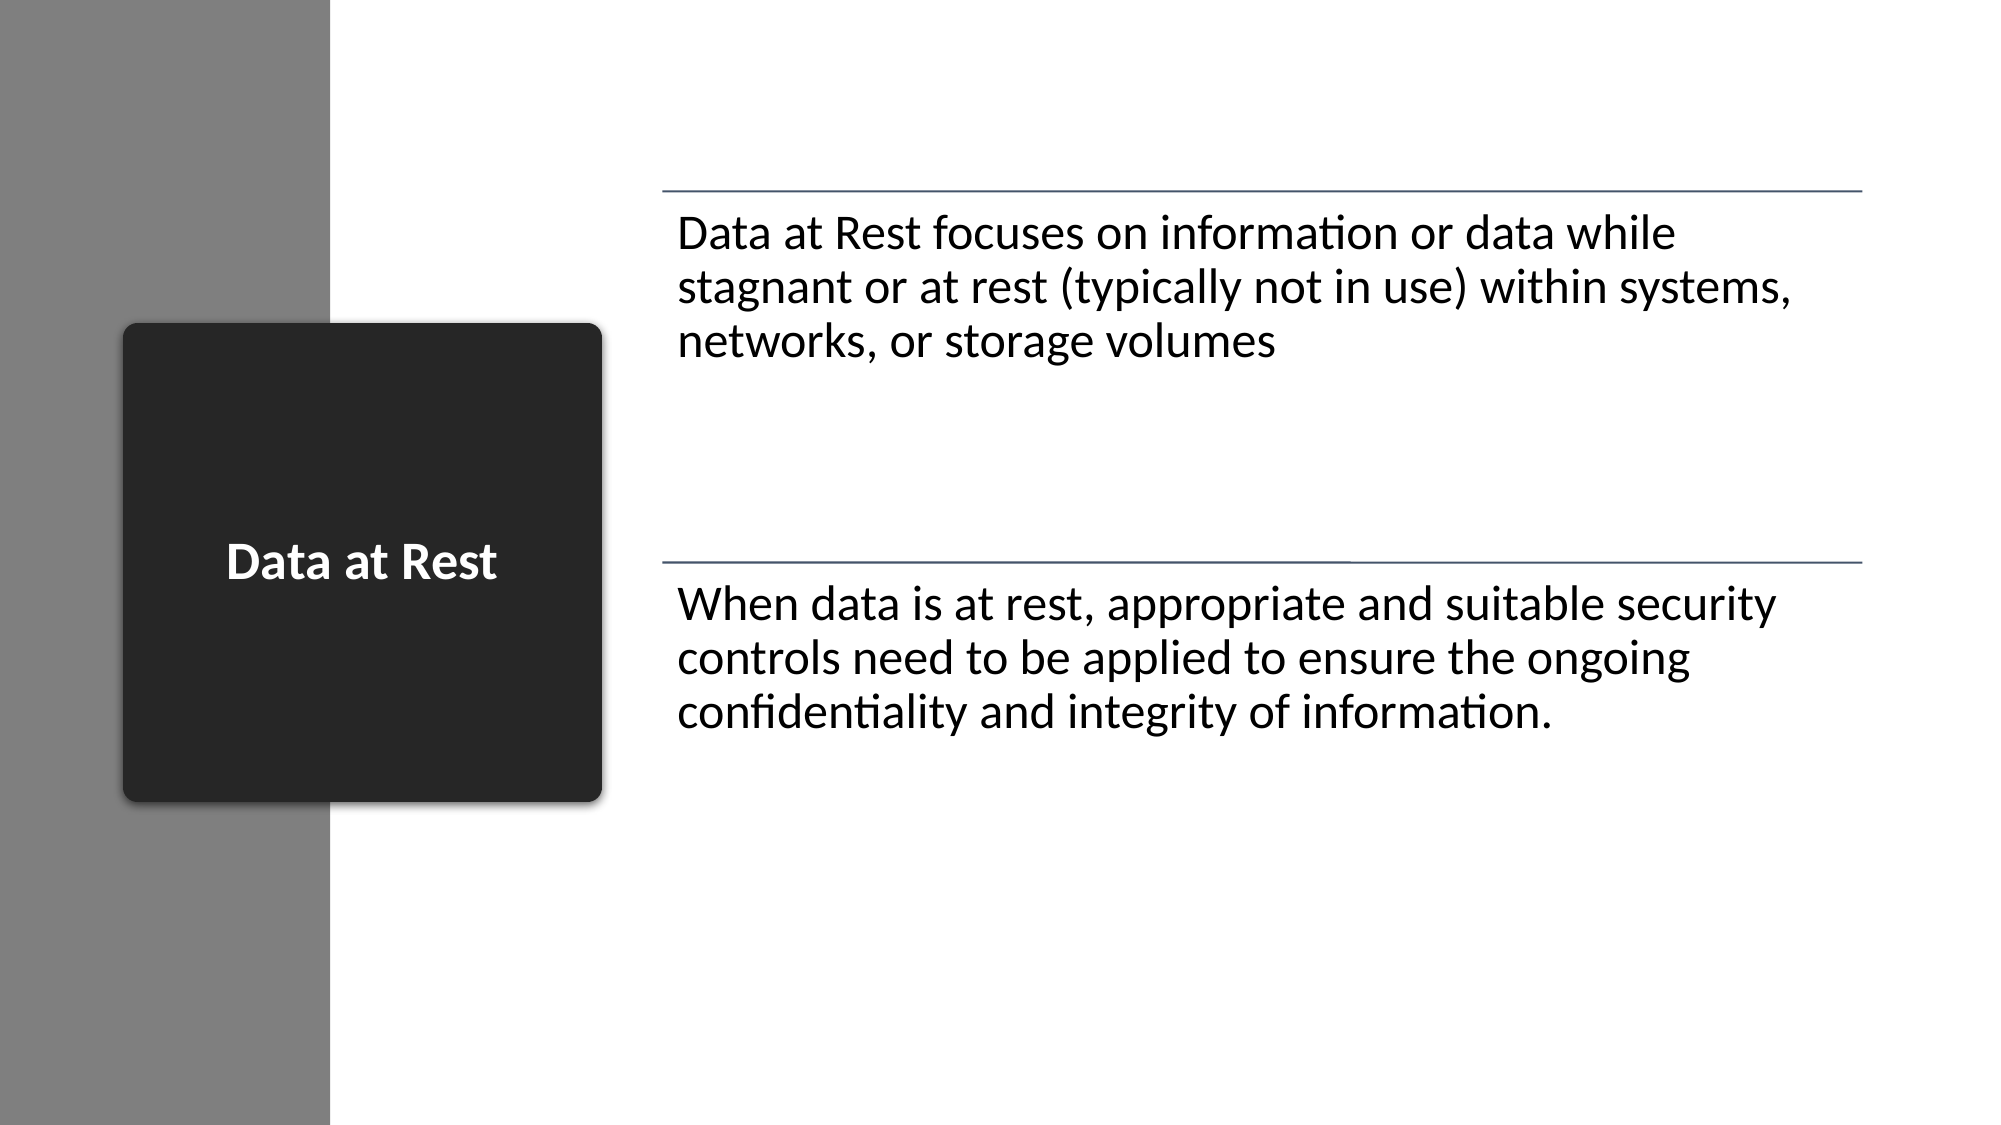

Data at Rest focuses on information or data while stagnant or at rest (typically not in use) within systems, networks, or storage volumes
When data is at rest, appropriate and suitable security controls need to be applied to ensure the ongoing confidentiality and integrity of information.
# Data at Rest